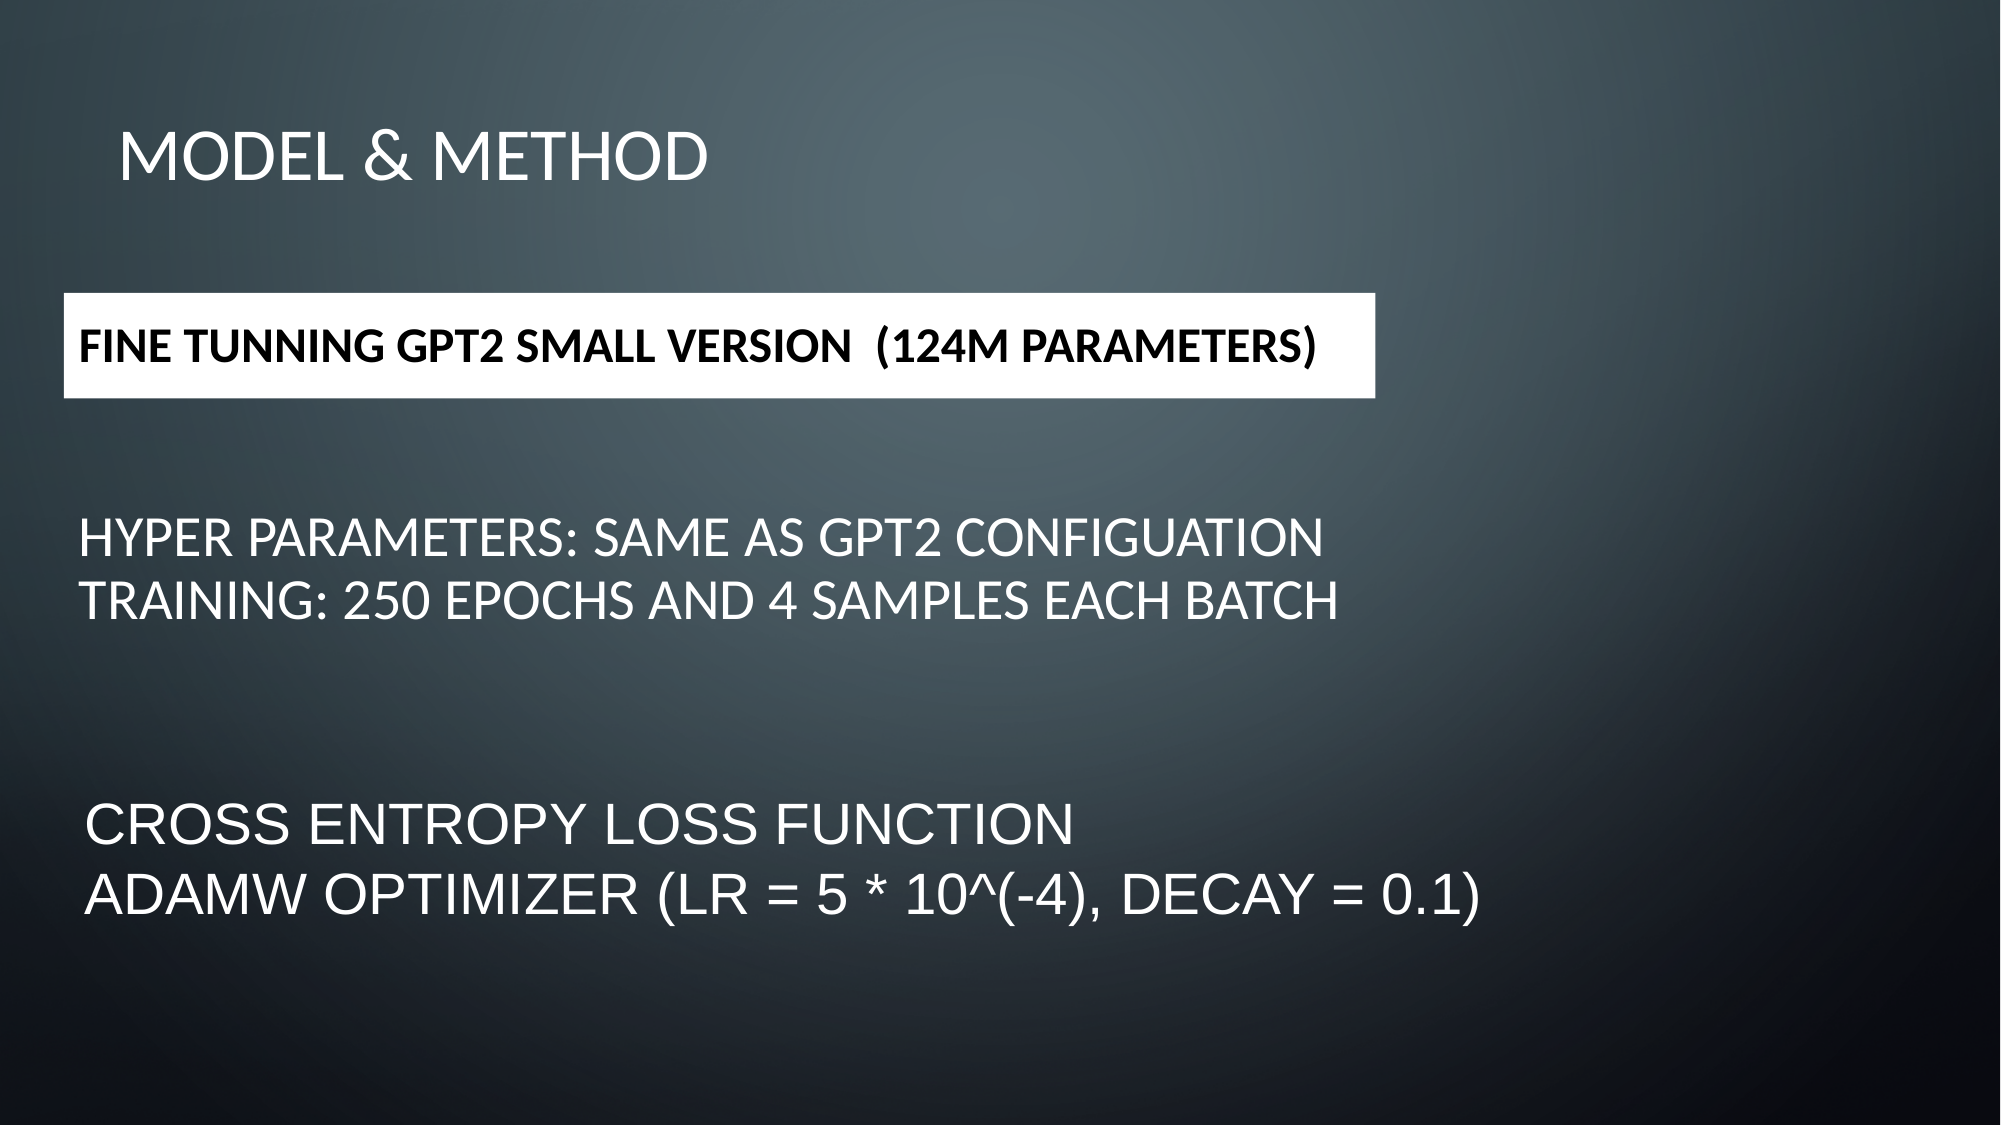

# MODEL & METHOD
FINE TUNNING GPT2 SMALL VERSION  (124M PARAMETERS)
HYPER PARAMETERS: SAME as gpt2 configuation
training: 250 epochs and 4 samples each batch
CROSS ENTROPY LOSS FUNCTION
ADAMW OPTIMIZER (LR = 5 * 10^(-4), DECAY = 0.1)